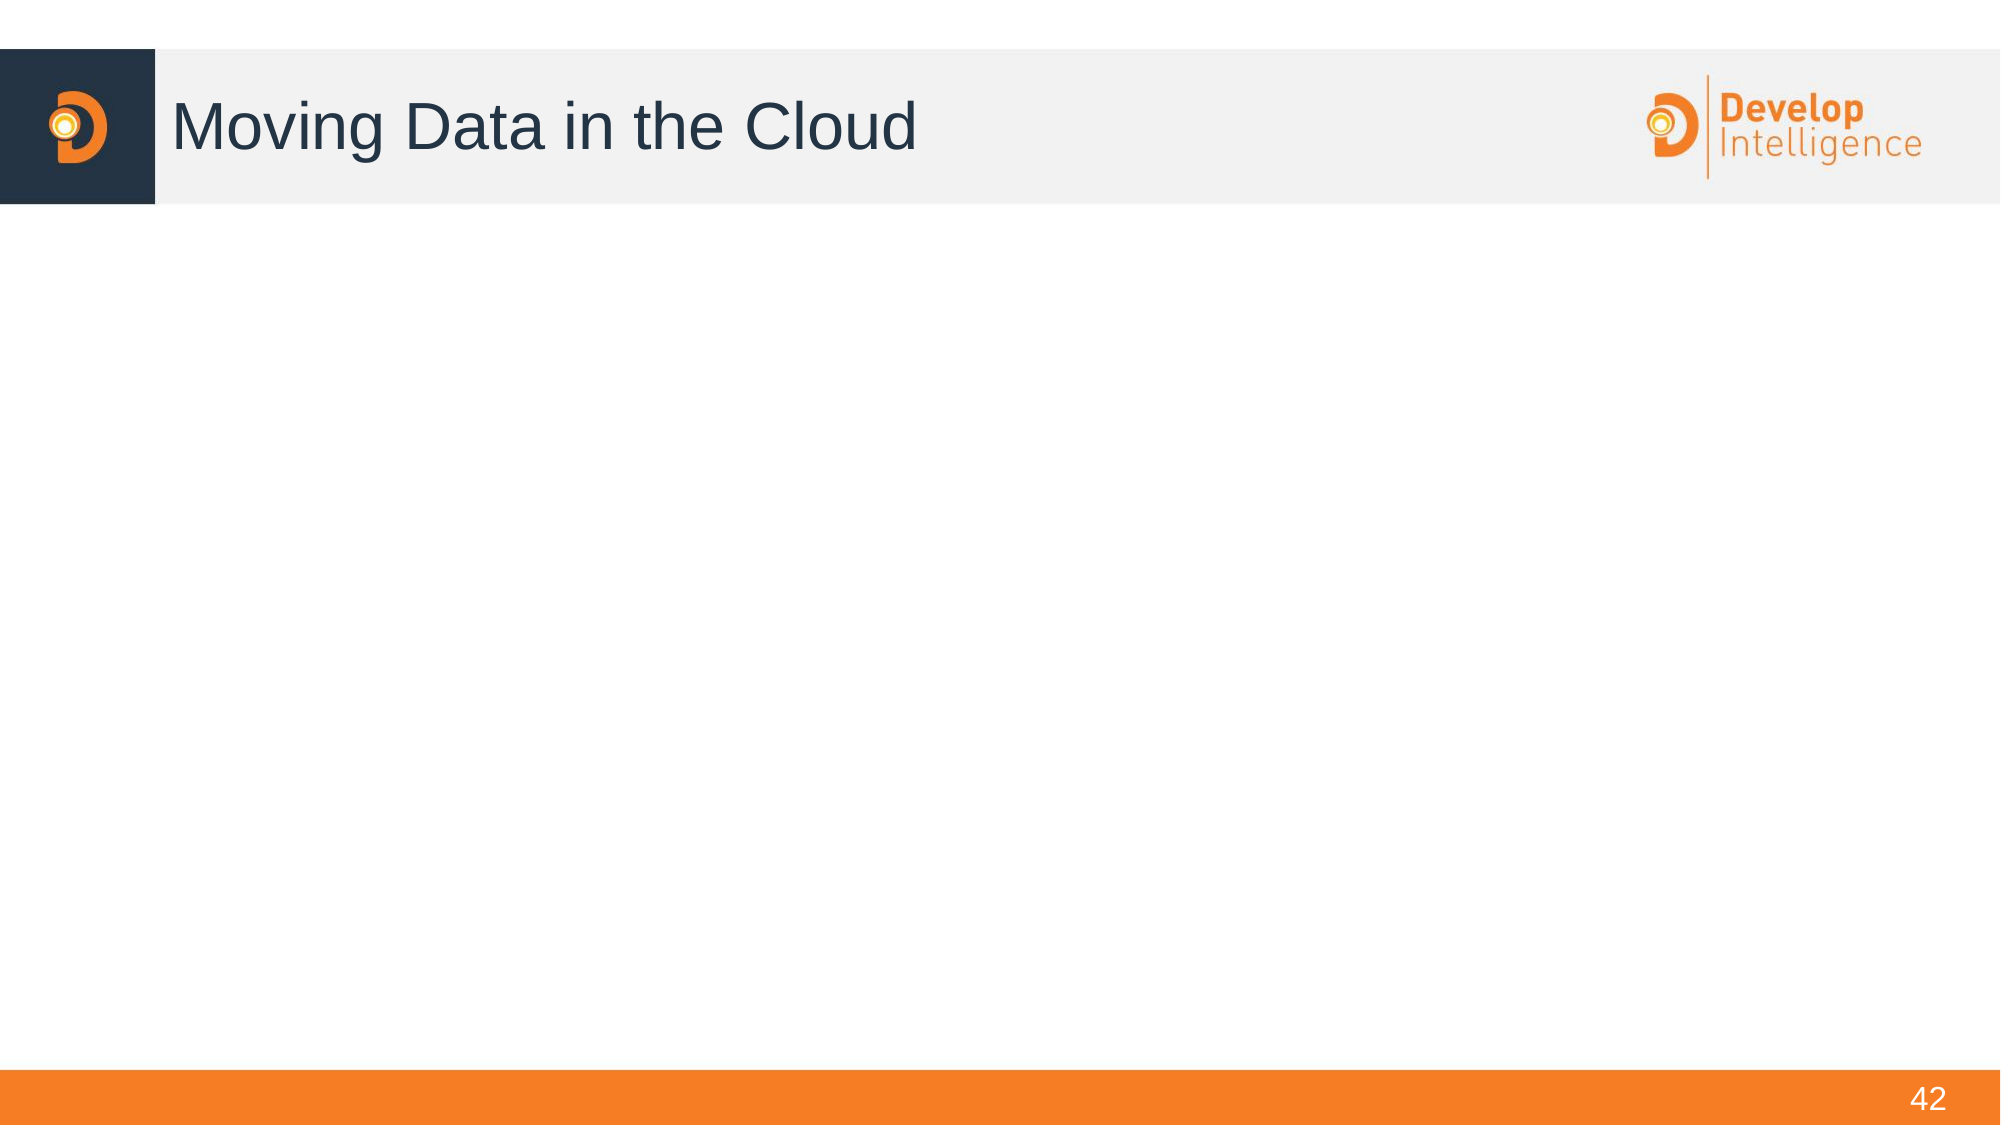

# Moving Data in the Cloud

42